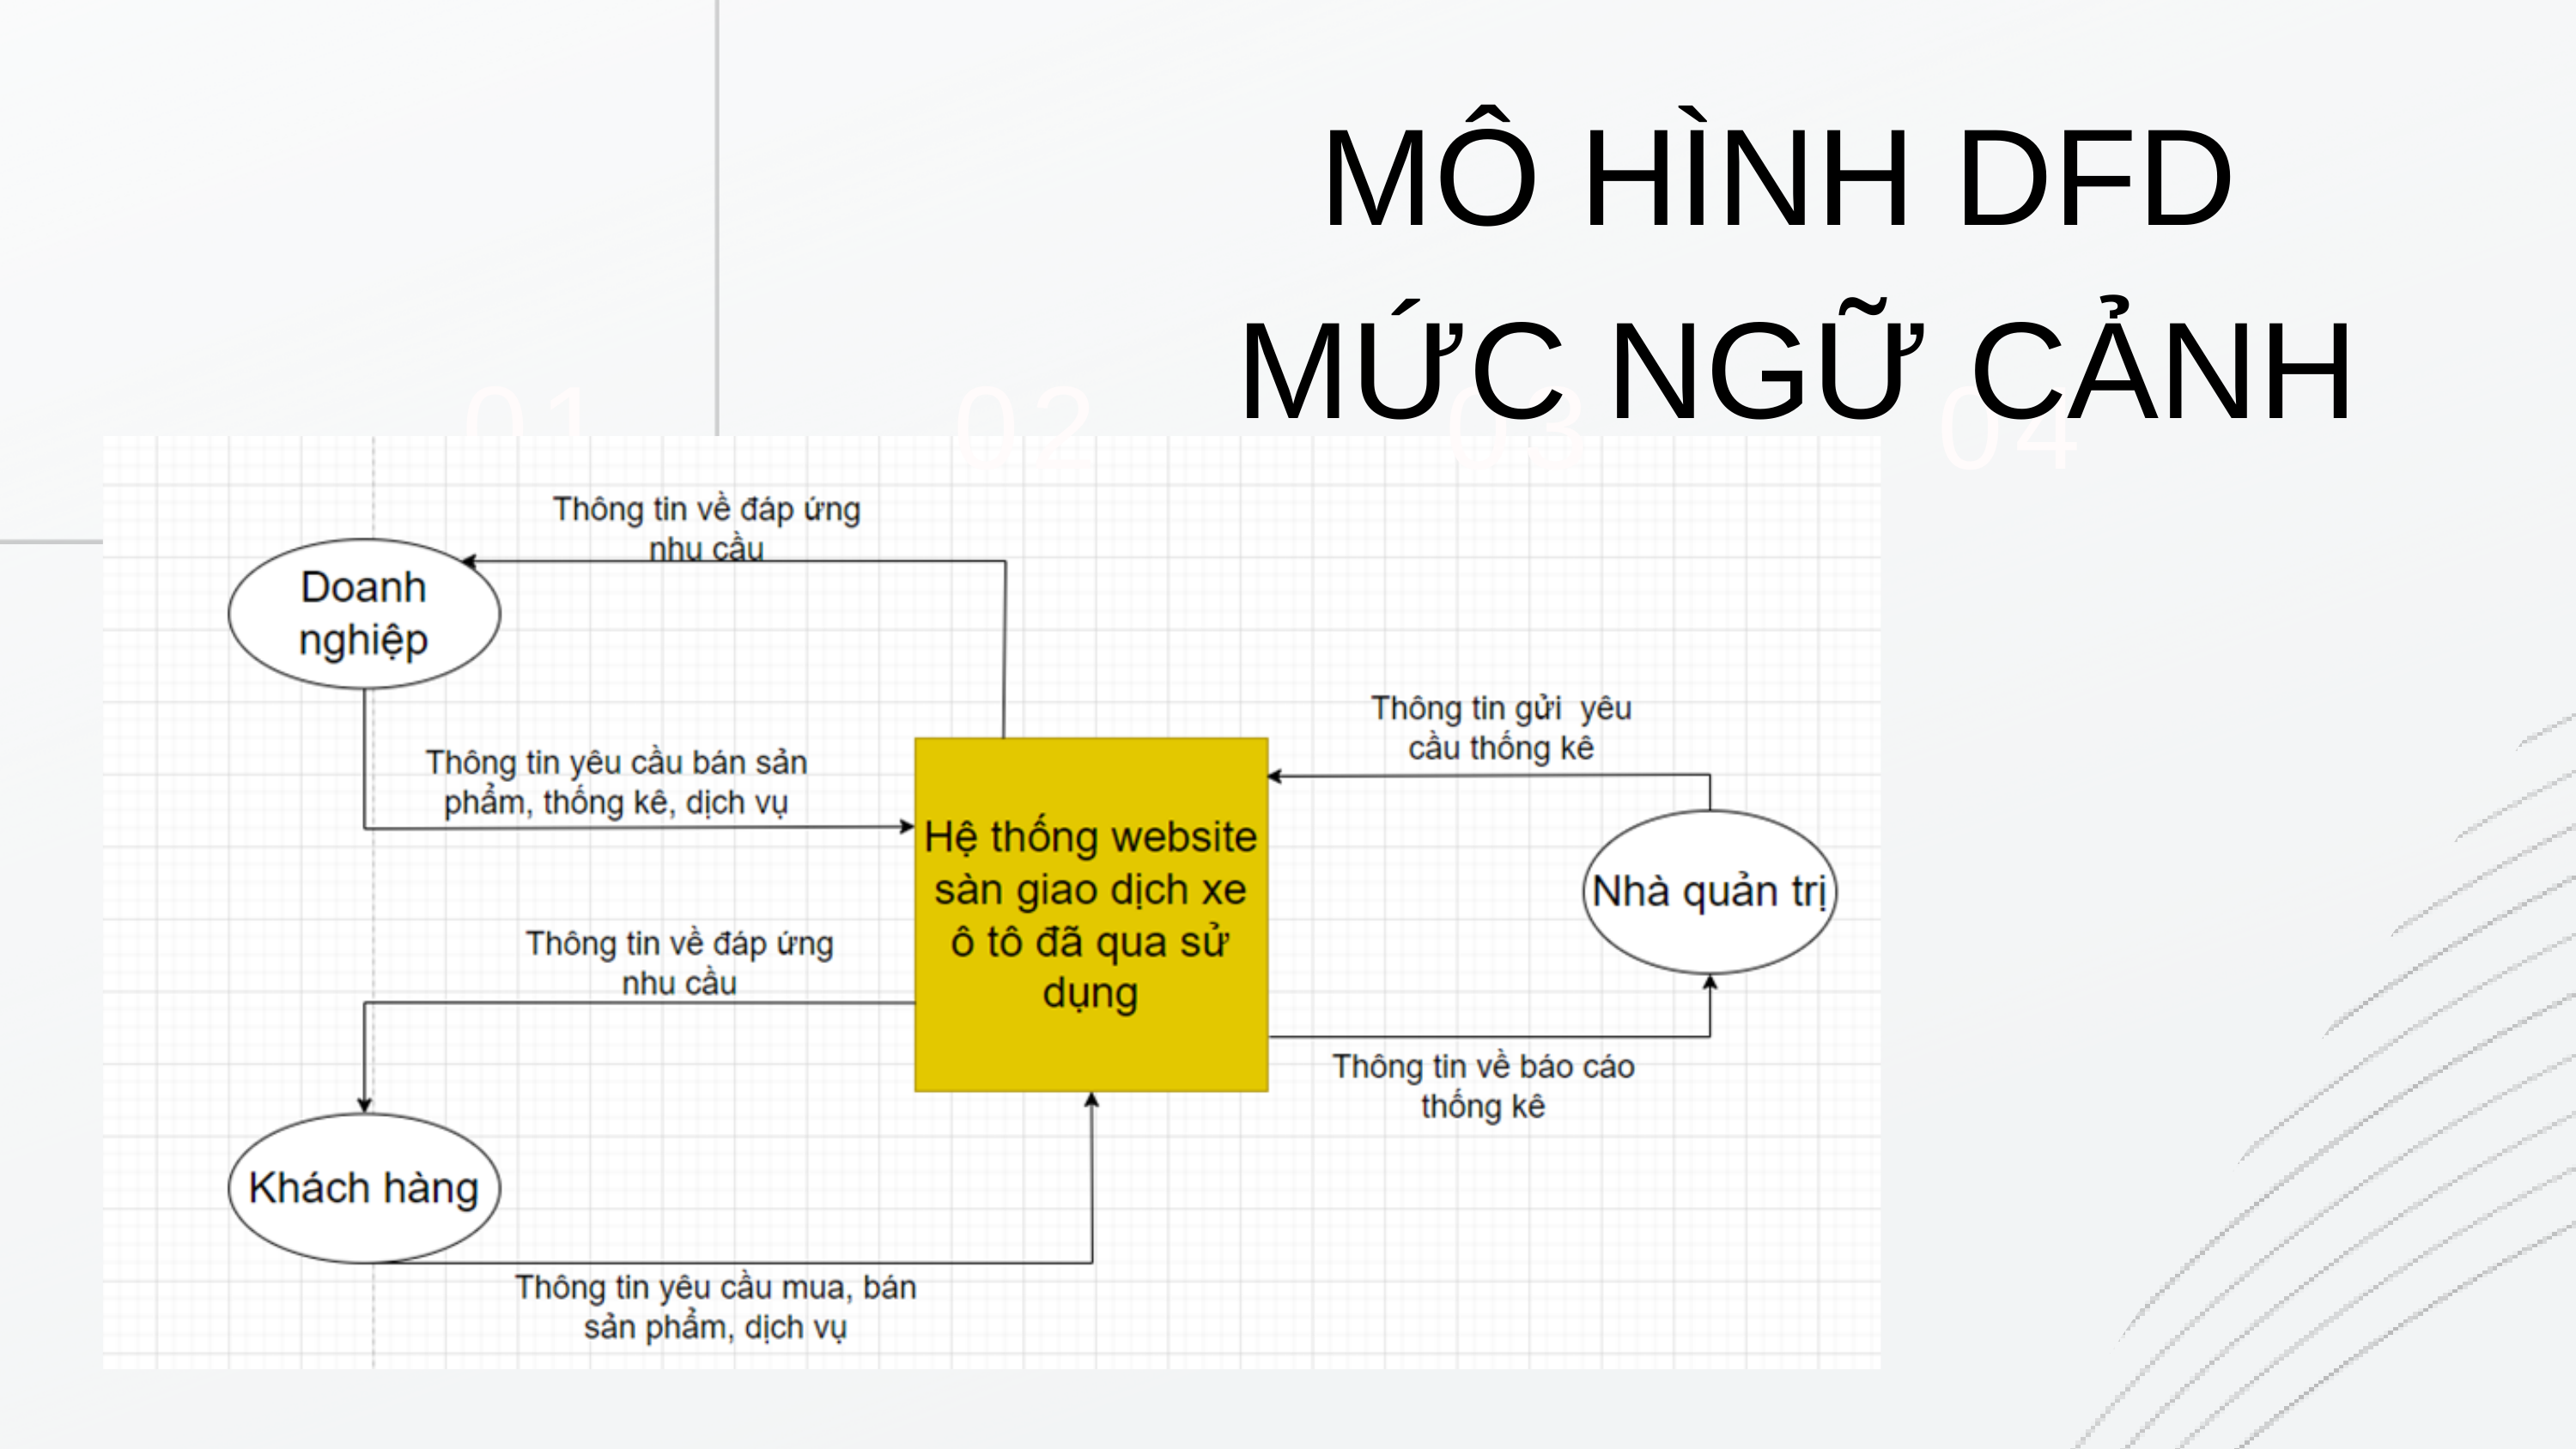

MÔ HÌNH DFD
MỨC NGỮ CẢNH
01
02
03
04